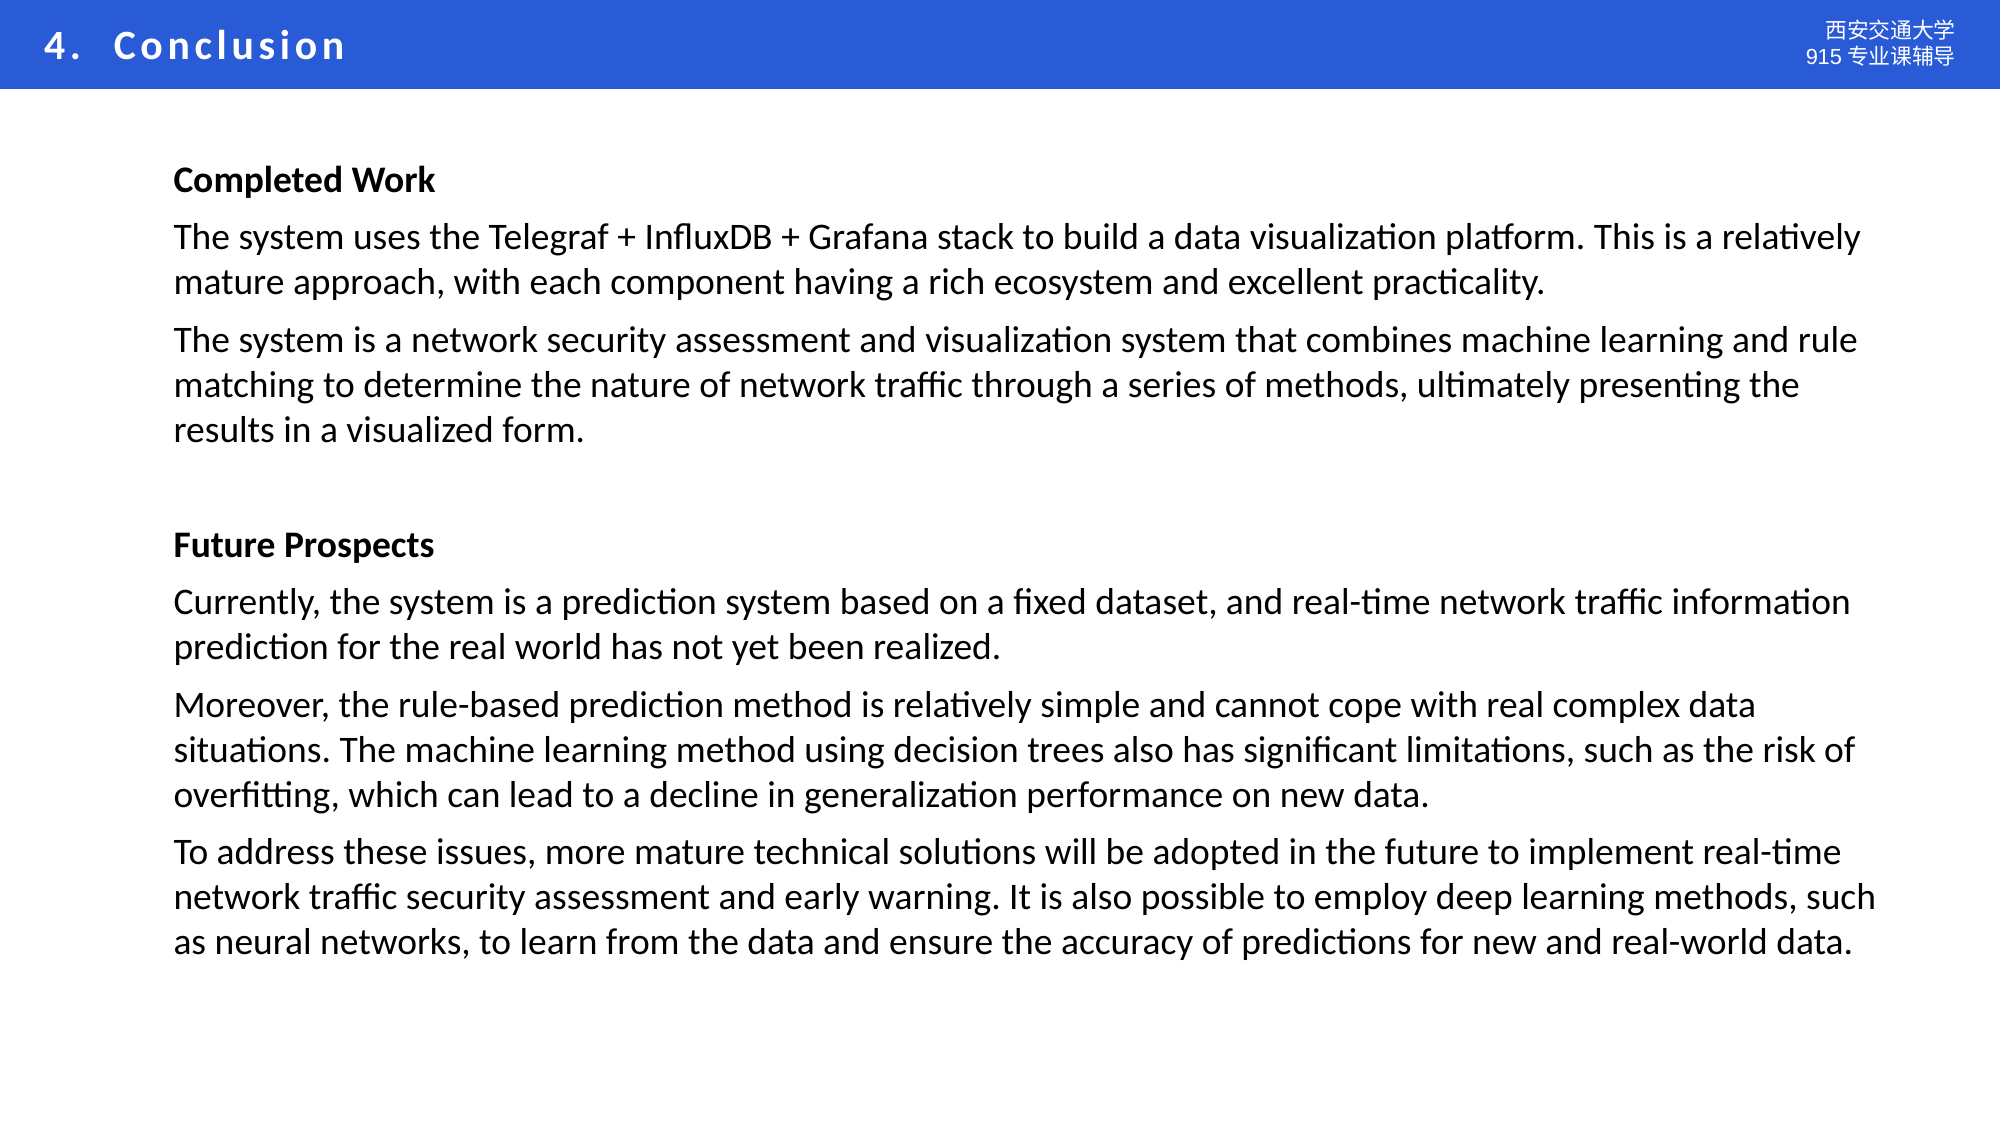

4.  Conclusion

Completed Work
The system uses the Telegraf + InfluxDB + Grafana stack to build a data visualization platform. This is a relatively mature approach, with each component having a rich ecosystem and excellent practicality.
The system is a network security assessment and visualization system that combines machine learning and rule matching to determine the nature of network traffic through a series of methods, ultimately presenting the results in a visualized form.

Future Prospects
Currently, the system is a prediction system based on a fixed dataset, and real-time network traffic information prediction for the real world has not yet been realized.
Moreover, the rule-based prediction method is relatively simple and cannot cope with real complex data situations. The machine learning method using decision trees also has significant limitations, such as the risk of overfitting, which can lead to a decline in generalization performance on new data.
To address these issues, more mature technical solutions will be adopted in the future to implement real-time network traffic security assessment and early warning. It is also possible to employ deep learning methods, such as neural networks, to learn from the data and ensure the accuracy of predictions for new and real-world data.